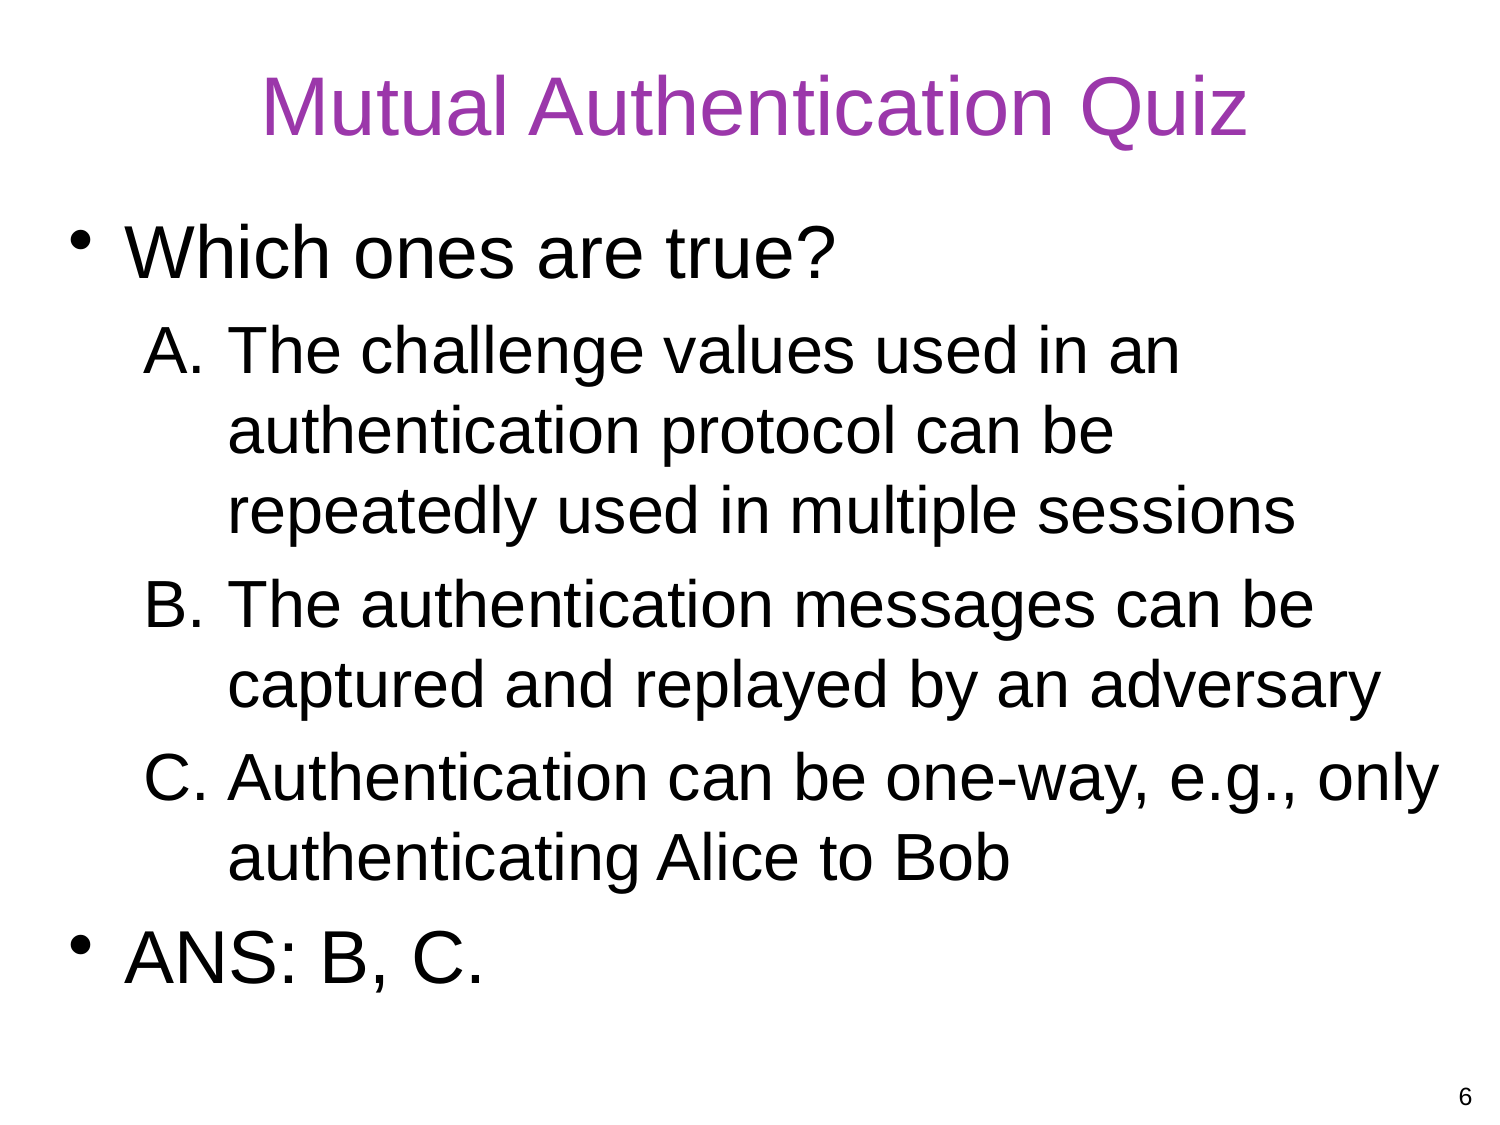

# Mutual Authentication Quiz
Which ones are true?
The challenge values used in an authentication protocol can be repeatedly used in multiple sessions
The authentication messages can be captured and replayed by an adversary
Authentication can be one-way, e.g., only authenticating Alice to Bob
ANS: B, C.

6